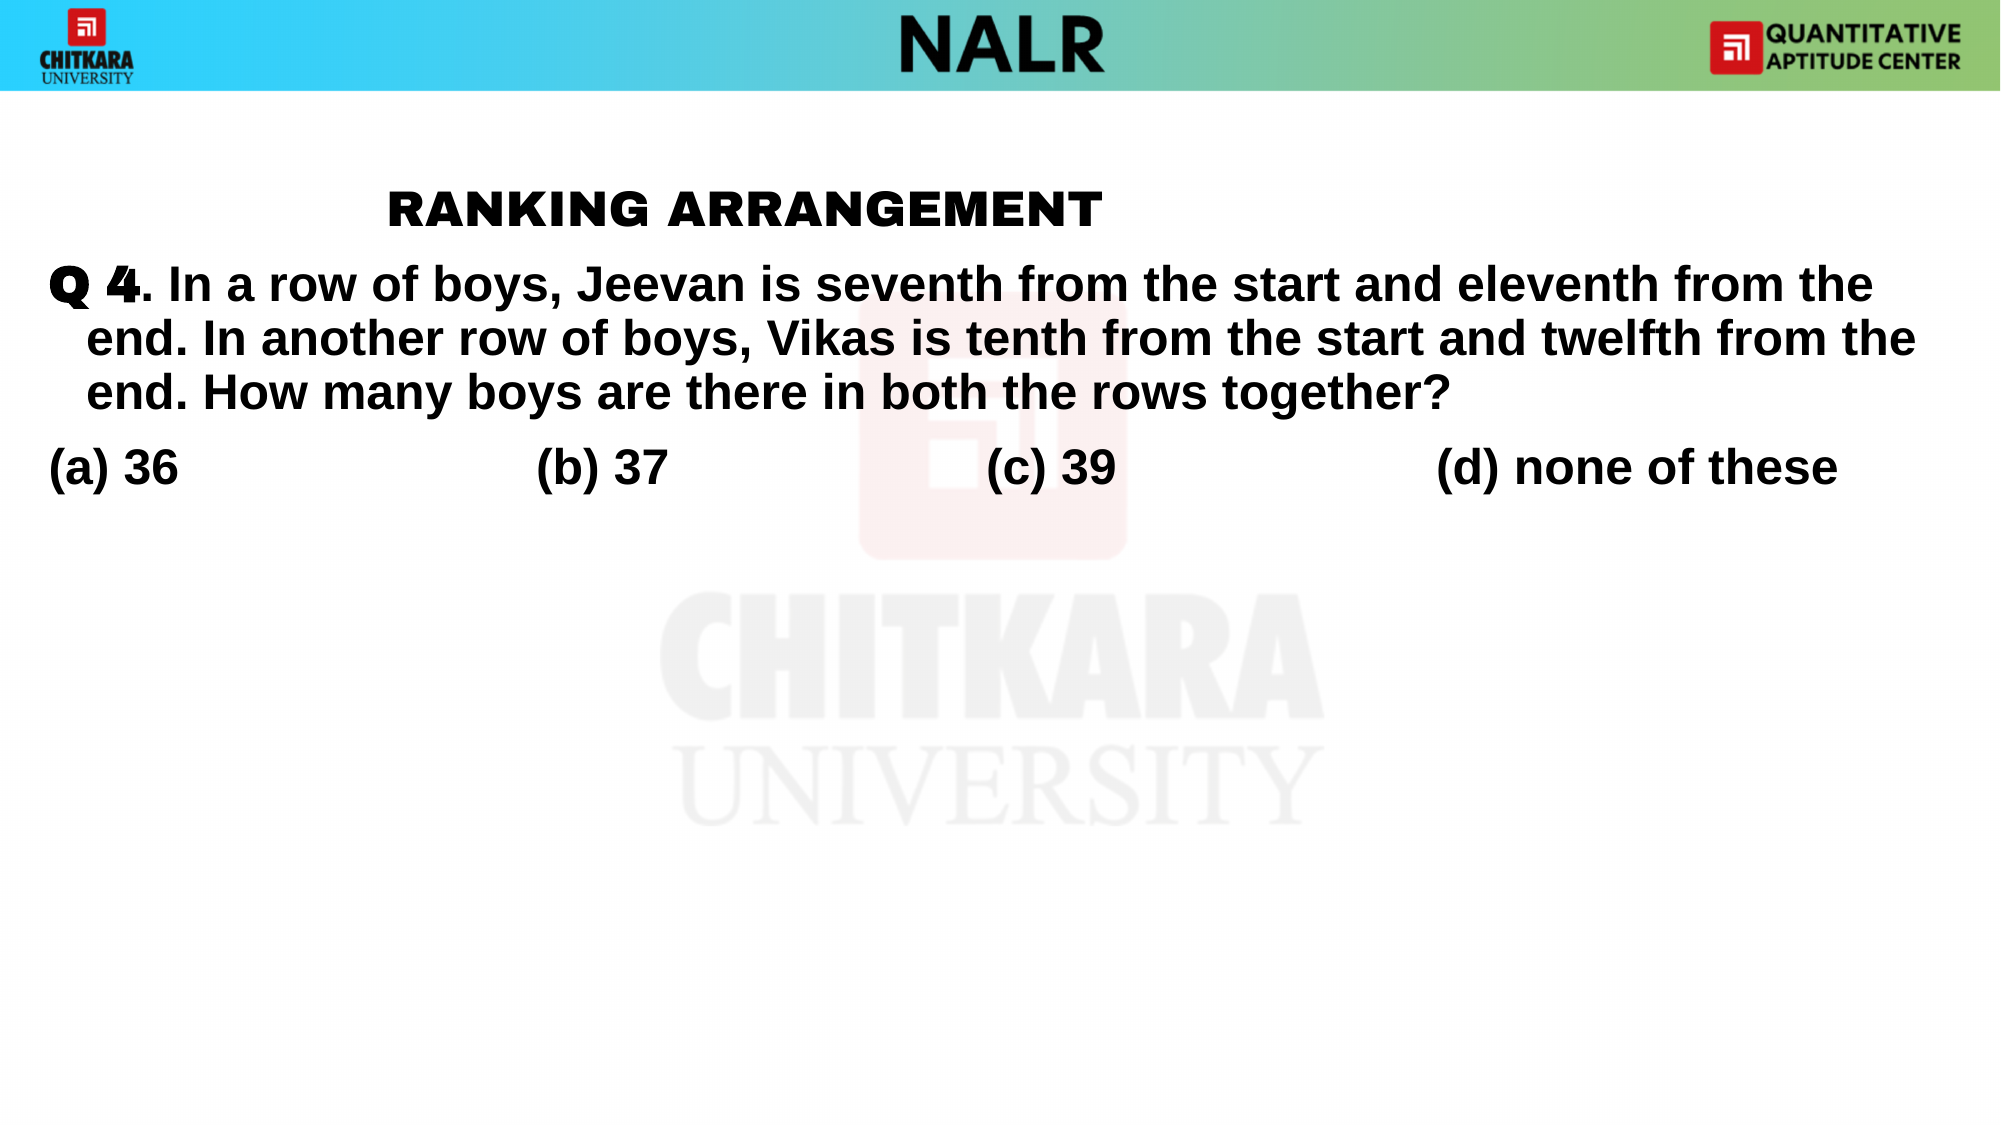

#
			RANKING ARRANGEMENT
Q 4. In a row of boys, Jeevan is seventh from the start and eleventh from the end. In another row of boys, Vikas is tenth from the start and twelfth from the end. How many boys are there in both the rows together?
(a) 36 			(b) 37 			(c) 39 			(d) none of these